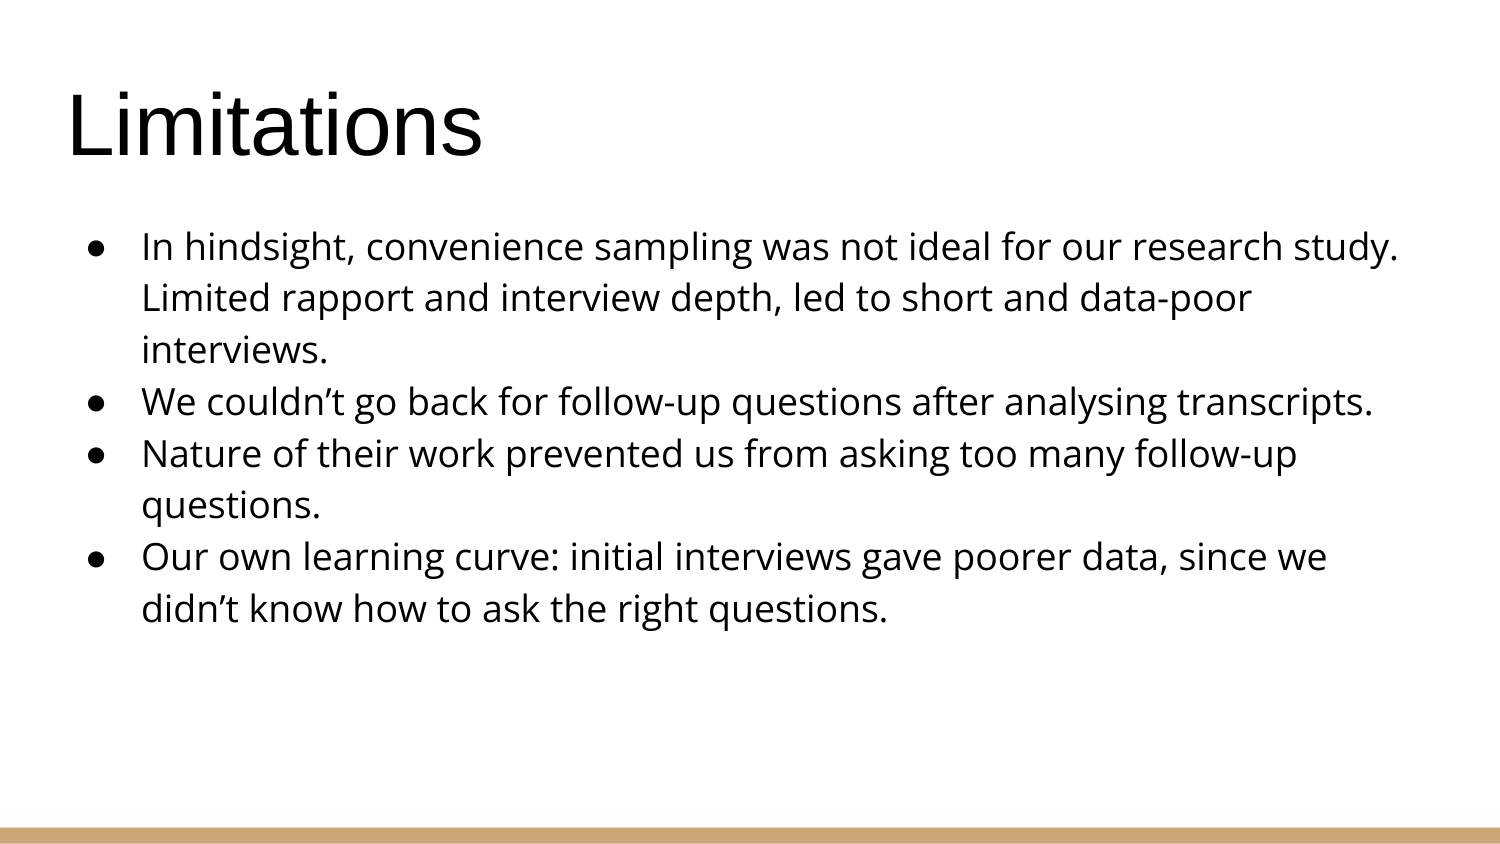

# Limitations
In hindsight, convenience sampling was not ideal for our research study. Limited rapport and interview depth, led to short and data-poor interviews.
We couldn’t go back for follow-up questions after analysing transcripts.
Nature of their work prevented us from asking too many follow-up questions.
Our own learning curve: initial interviews gave poorer data, since we didn’t know how to ask the right questions.